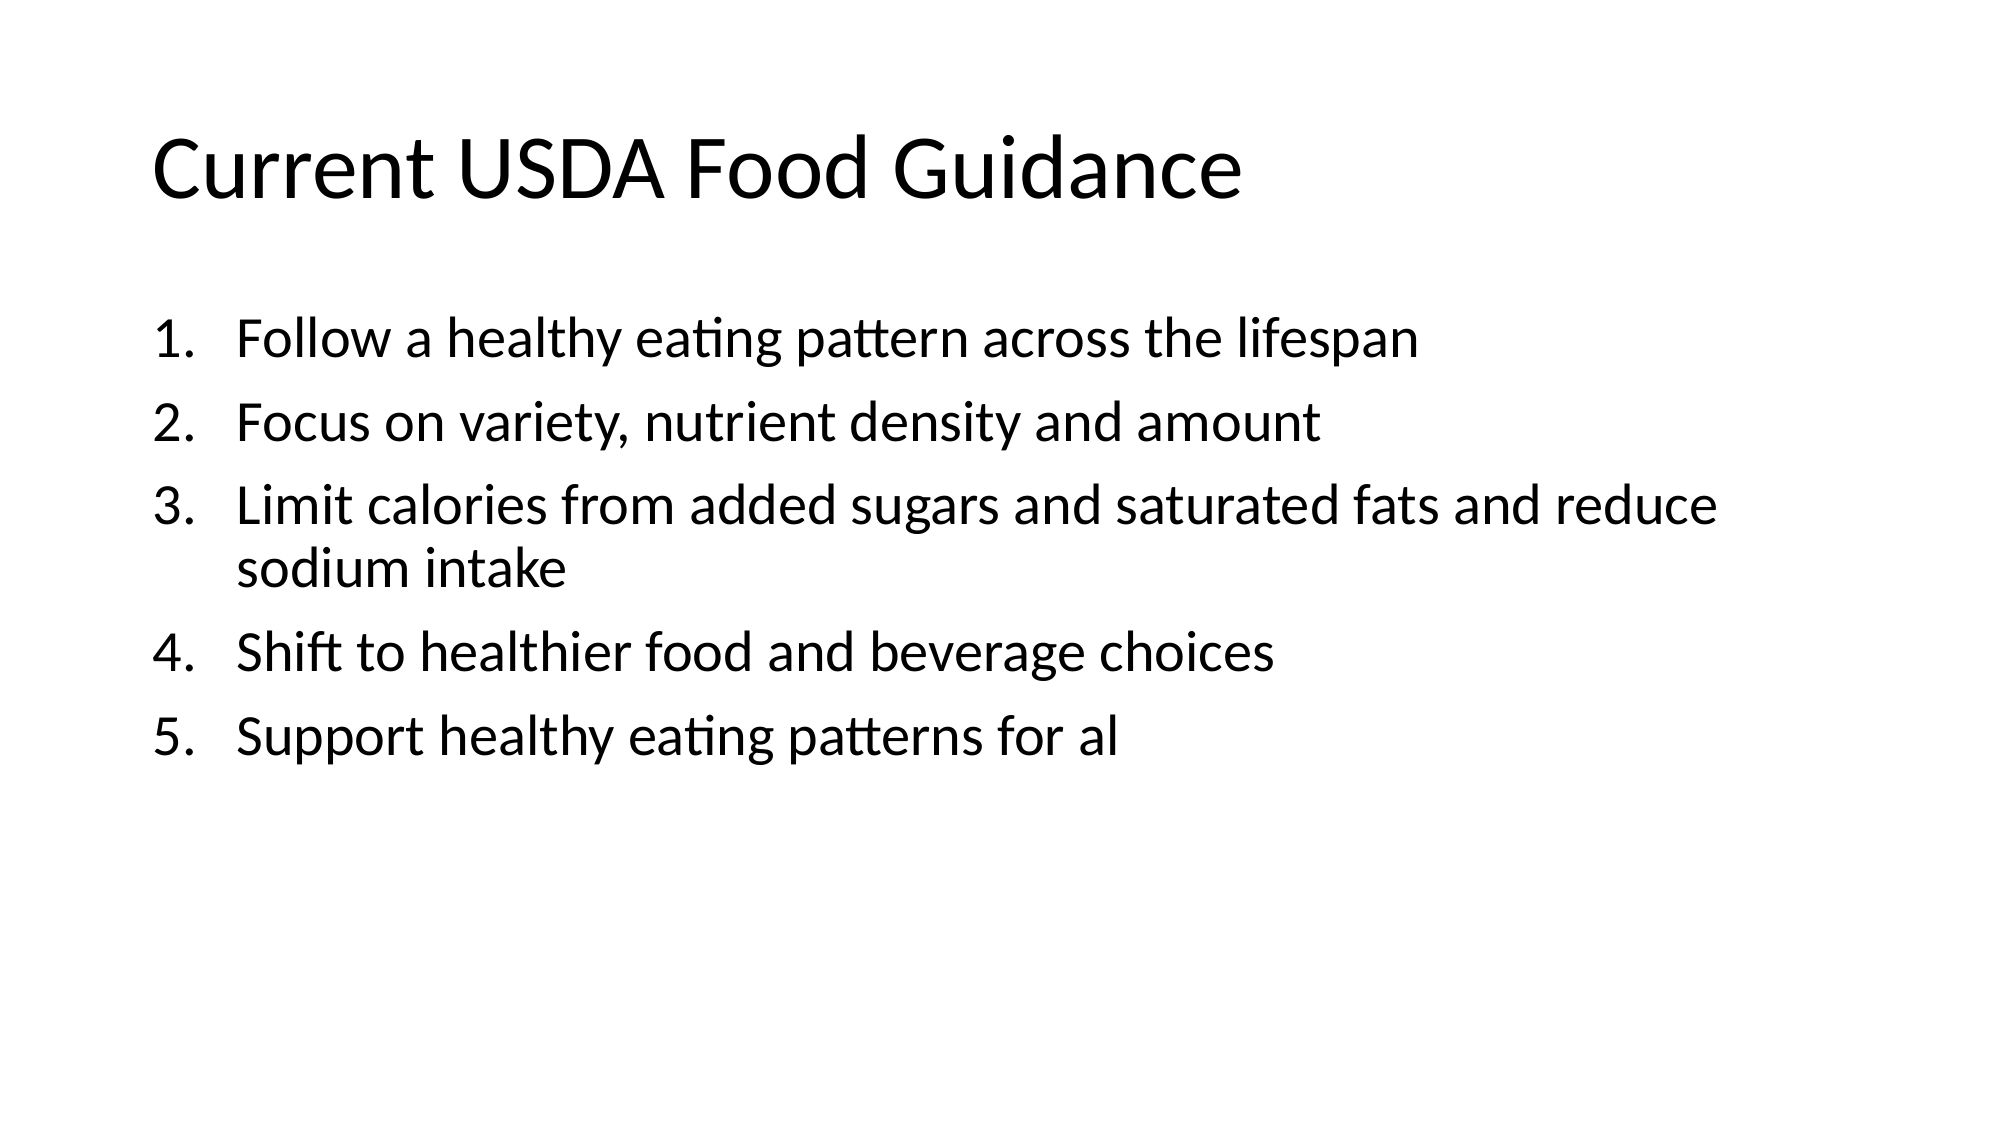

# Current USDA Food Guidance
Follow a healthy eating pattern across the lifespan
Focus on variety, nutrient density and amount
Limit calories from added sugars and saturated fats and reduce sodium intake
Shift to healthier food and beverage choices
Support healthy eating patterns for al